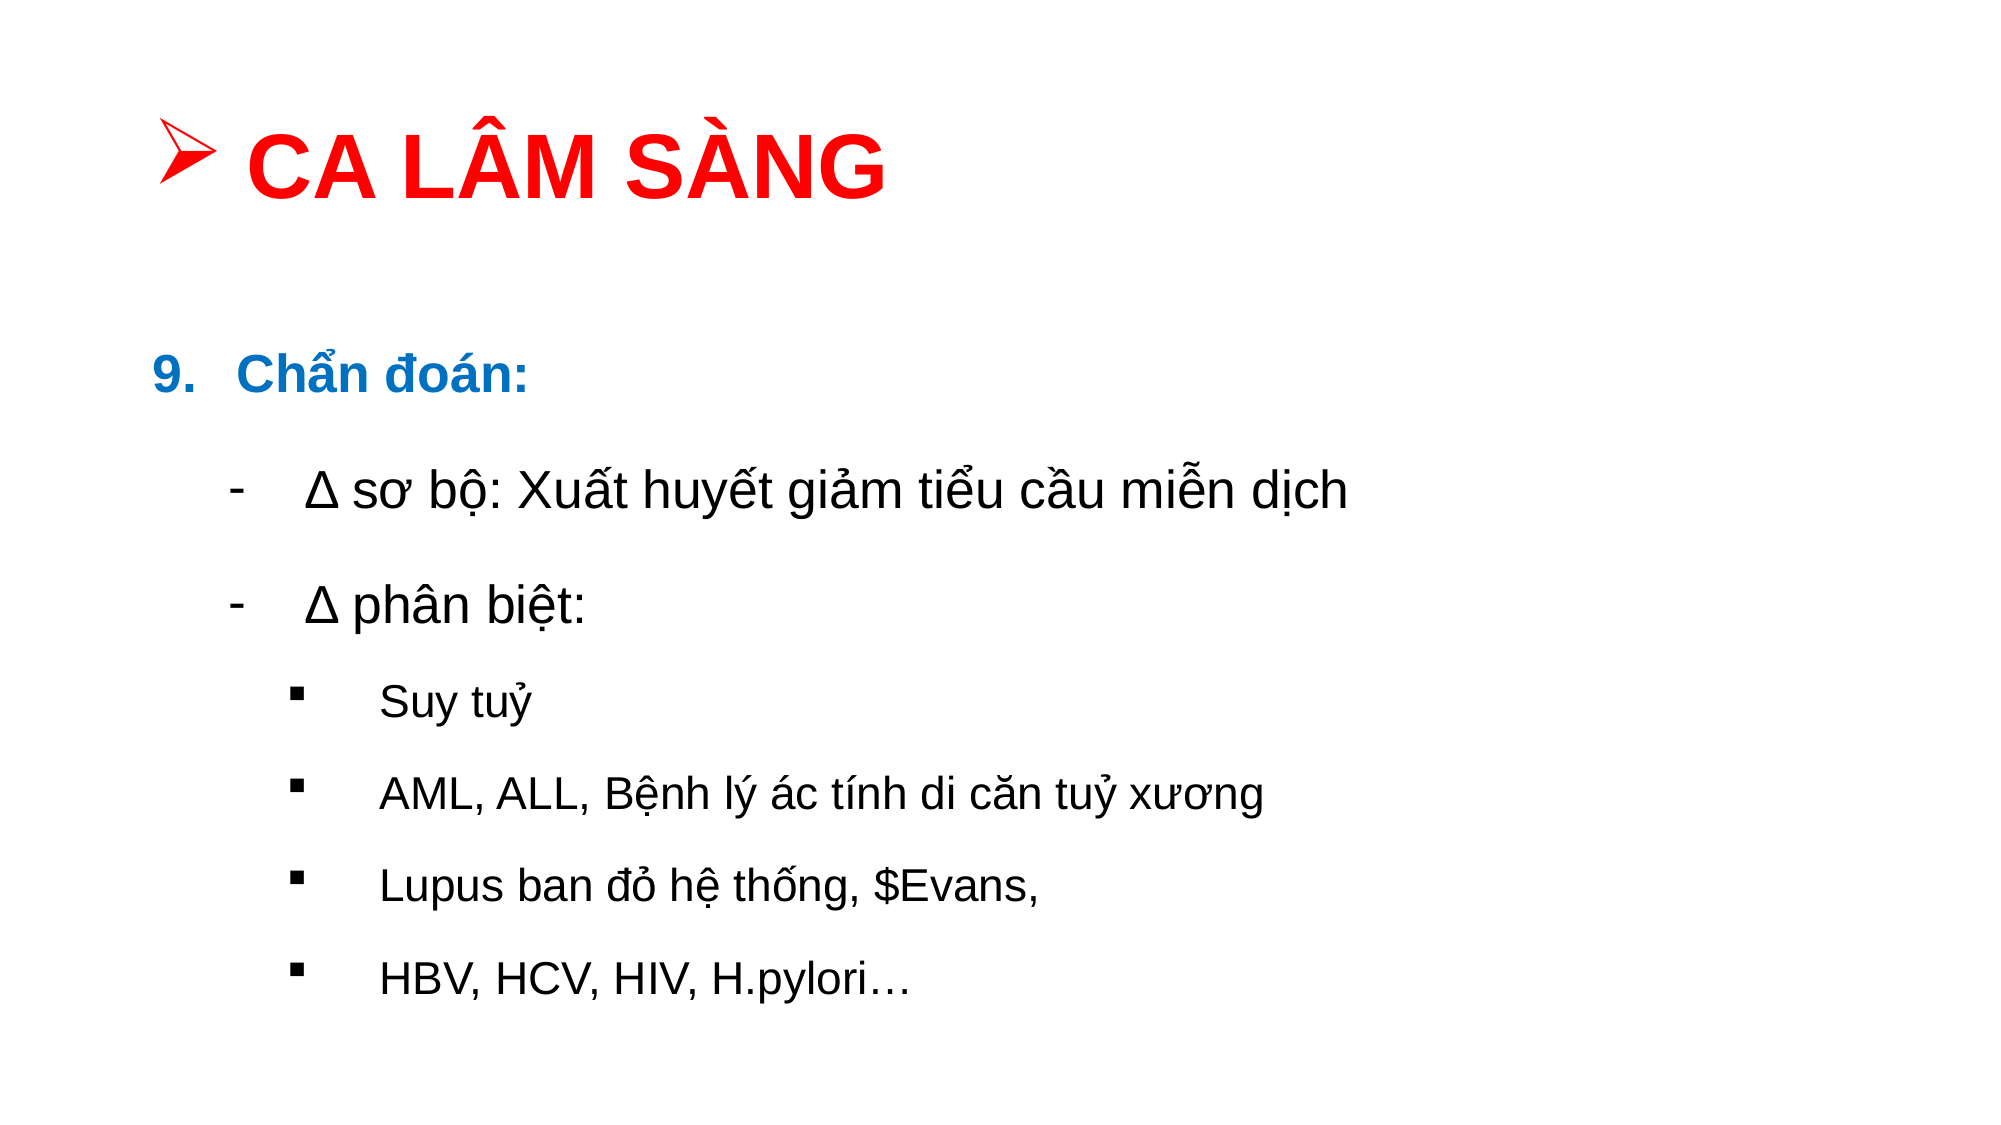

# CA LÂM SÀNG
Chẩn đoán:
Δ sơ bộ: Xuất huyết giảm tiểu cầu miễn dịch
Δ phân biệt:
Suy tuỷ
AML, ALL, Bệnh lý ác tính di căn tuỷ xương
Lupus ban đỏ hệ thống, $Evans,
HBV, HCV, HIV, H.pylori…